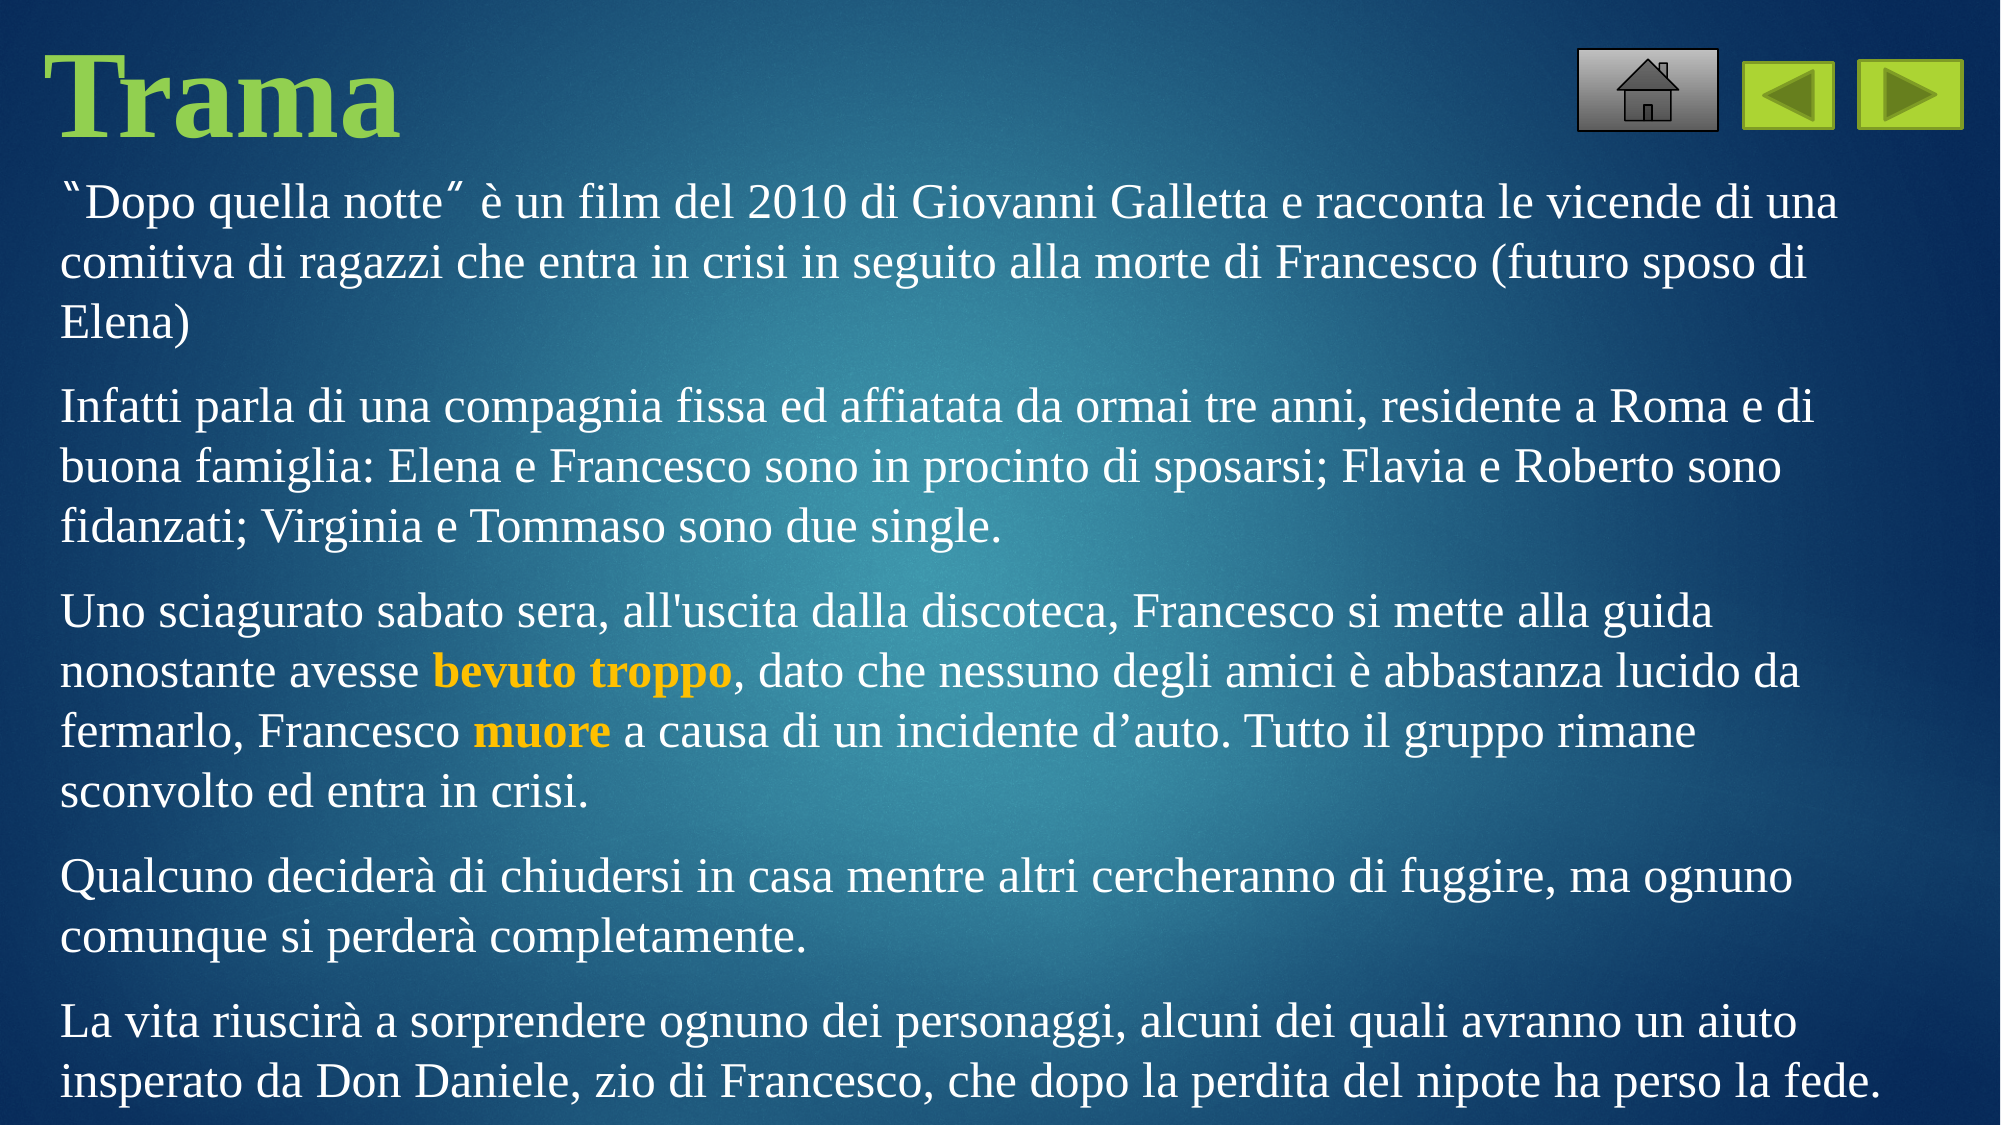

Trama

“Dopo quella notte” è un film del 2010 di Giovanni Galletta e racconta le vicende di una comitiva di ragazzi che entra in crisi in seguito alla morte di Francesco (futuro sposo di Elena)
Infatti parla di una compagnia fissa ed affiatata da ormai tre anni, residente a Roma e di buona famiglia: Elena e Francesco sono in procinto di sposarsi; Flavia e Roberto sono fidanzati; Virginia e Tommaso sono due single.
Uno sciagurato sabato sera, all'uscita dalla discoteca, Francesco si mette alla guida nonostante avesse bevuto troppo, dato che nessuno degli amici è abbastanza lucido da fermarlo, Francesco muore a causa di un incidente d’auto. Tutto il gruppo rimane sconvolto ed entra in crisi.
Qualcuno deciderà di chiudersi in casa mentre altri cercheranno di fuggire, ma ognuno comunque si perderà completamente.
La vita riuscirà a sorprendere ognuno dei personaggi, alcuni dei quali avranno un aiuto insperato da Don Daniele, zio di Francesco, che dopo la perdita del nipote ha perso la fede.